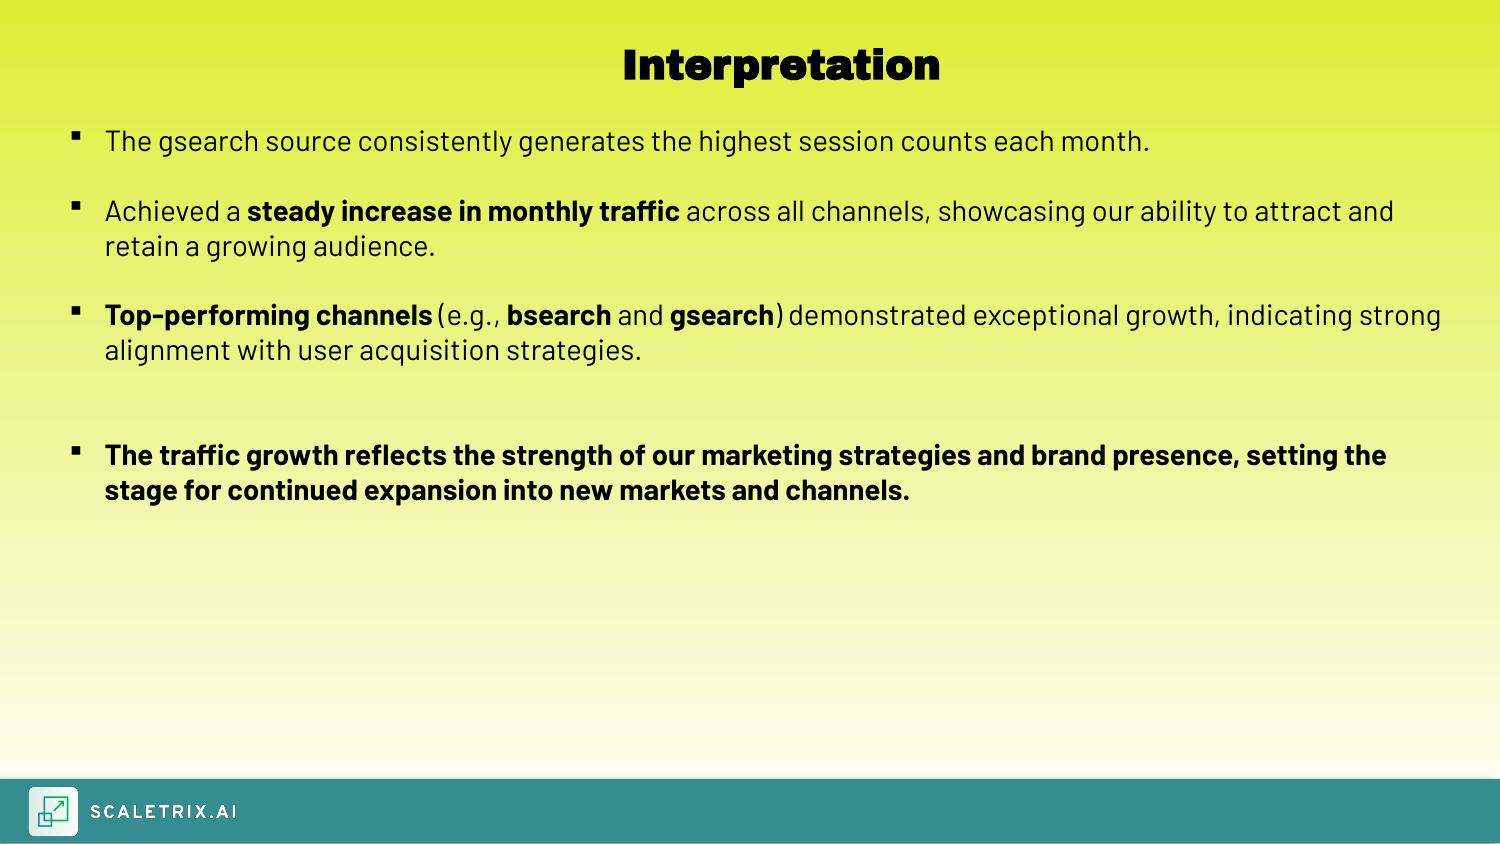

Interpretation
The gsearch source consistently generates the highest session counts each month.

Achieved a steady increase in monthly traffic across all channels, showcasing our ability to attract and retain a growing audience.

Top-performing channels (e.g., bsearch and gsearch) demonstrated exceptional growth, indicating strong alignment with user acquisition strategies.

The traffic growth reflects the strength of our marketing strategies and brand presence, setting the stage for continued expansion into new markets and channels.